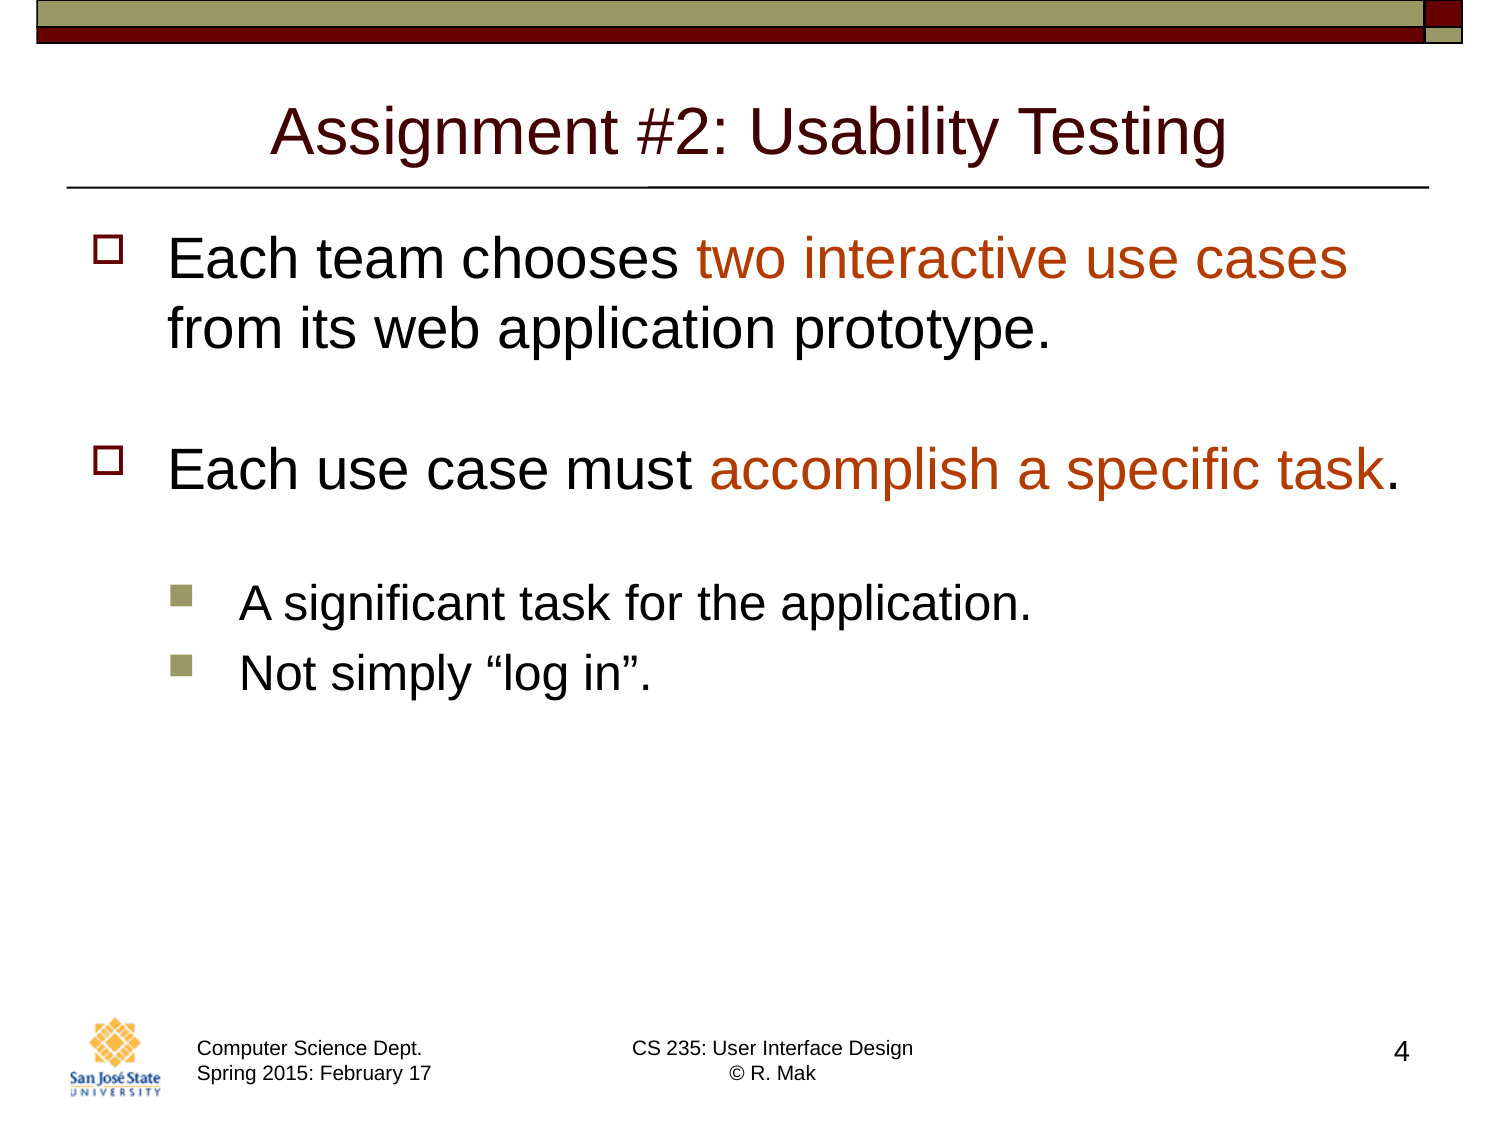

# Assignment #2: Usability Testing
Each team chooses two interactive use cases
from its web application prototype.

Each use case must accomplish a specific task.

A significant task for the application.
Not simply “log in”.
4